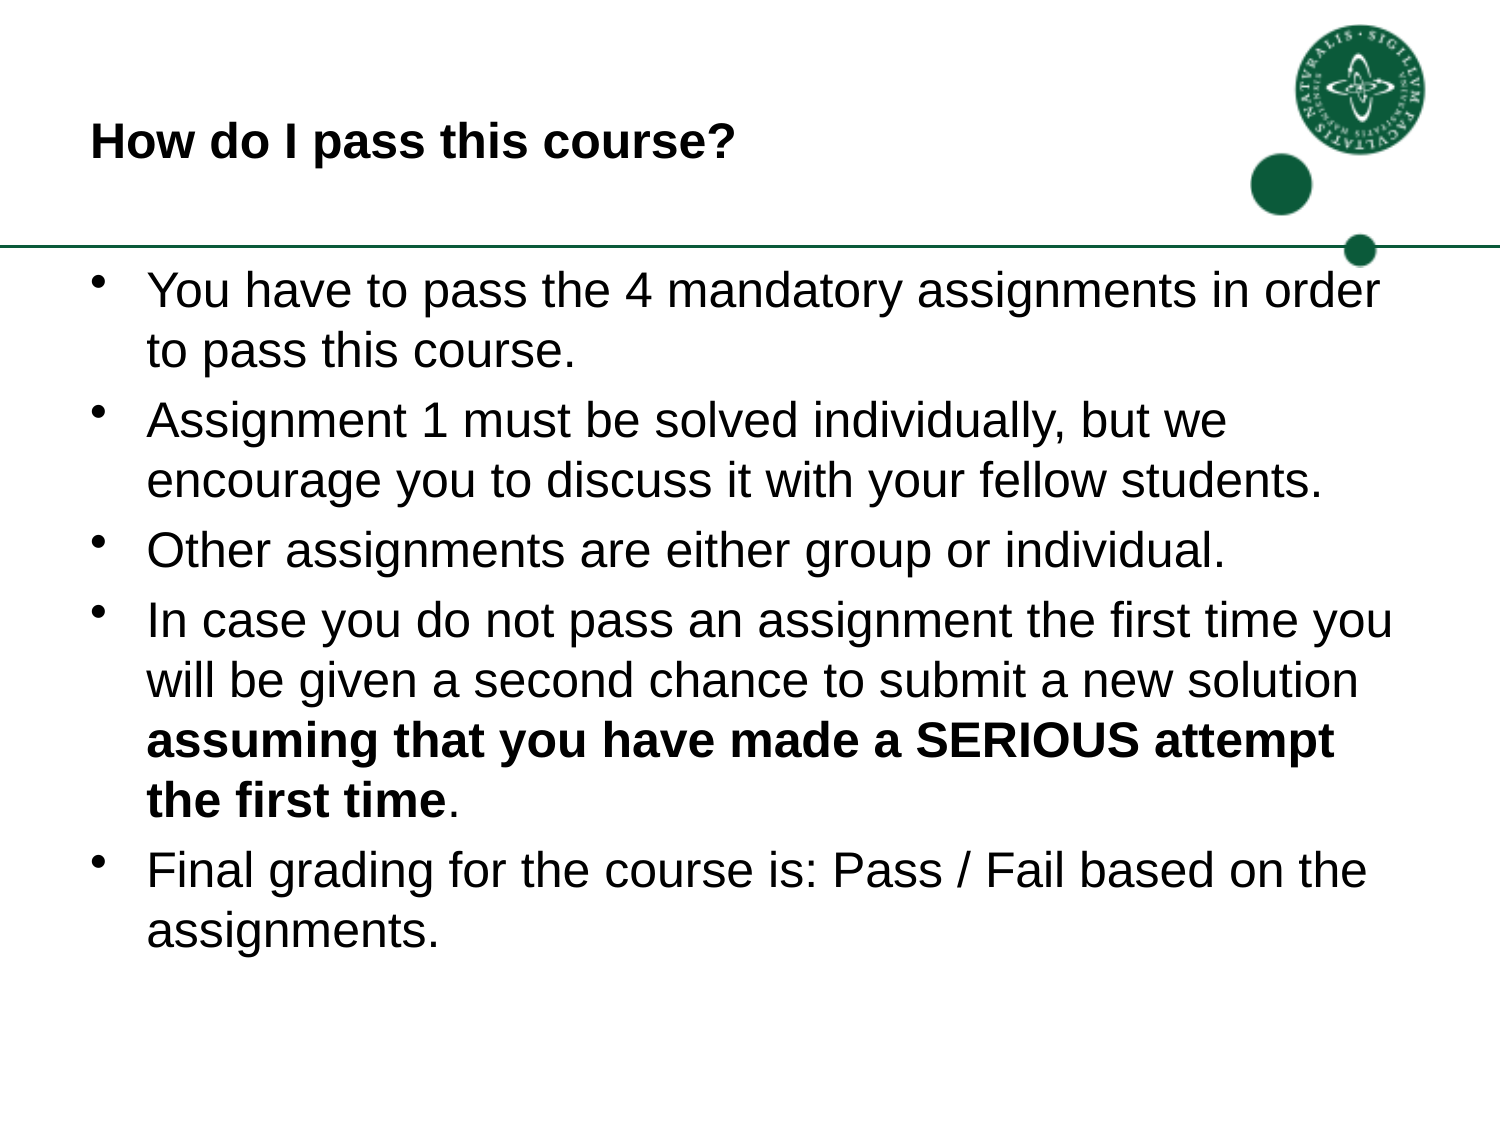

# How do I pass this course?
You have to pass the 4 mandatory assignments in order to pass this course.
Assignment 1 must be solved individually, but we encourage you to discuss it with your fellow students.
Other assignments are either group or individual.
In case you do not pass an assignment the first time you will be given a second chance to submit a new solution assuming that you have made a SERIOUS attempt the first time.
Final grading for the course is: Pass / Fail based on the assignments.